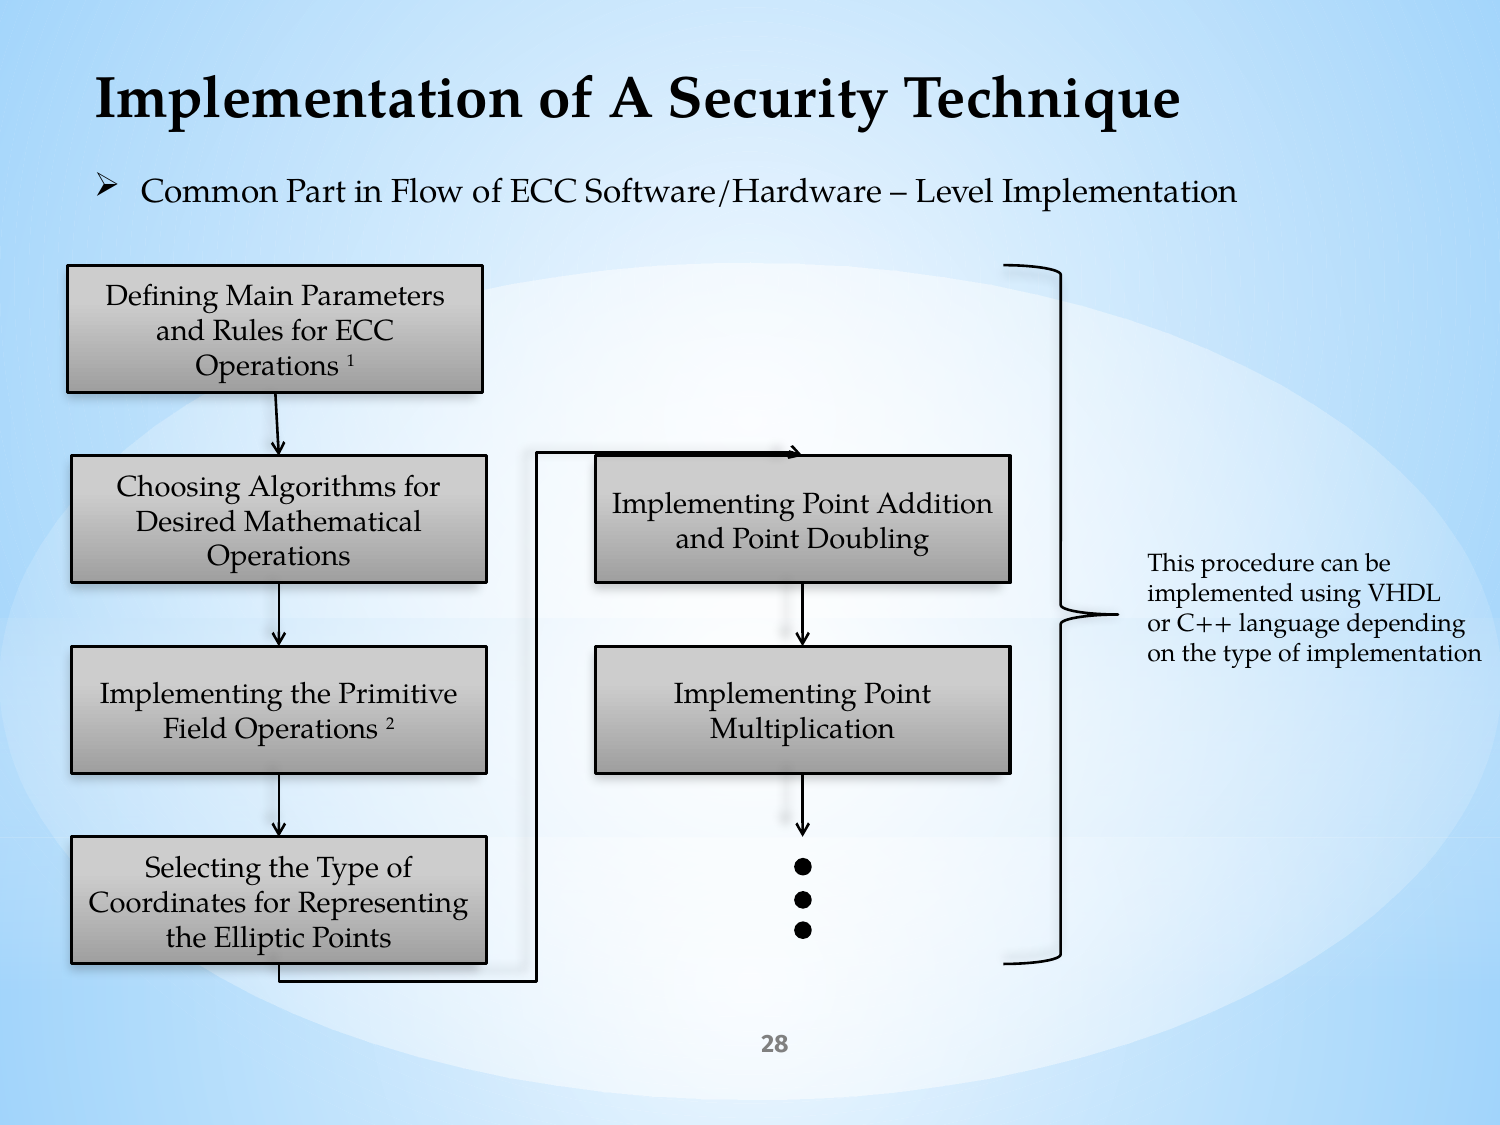

Implementation of A Security Technique

Common Part in Flow of ECC Software/Hardware – Level Implementation
Defining Main Parameters and Rules for ECC
Operations 1

Choosing Algorithms for Desired Mathematical Operations
Implementing Point Addition and Point Doubling
This procedure can be
implemented using VHDL
or C++ language depending
on the type of implementation
Implementing the Primitive Field Operations 2
Implementing Point Multiplication
Selecting the Type of Coordinates for Representing the Elliptic Points

28